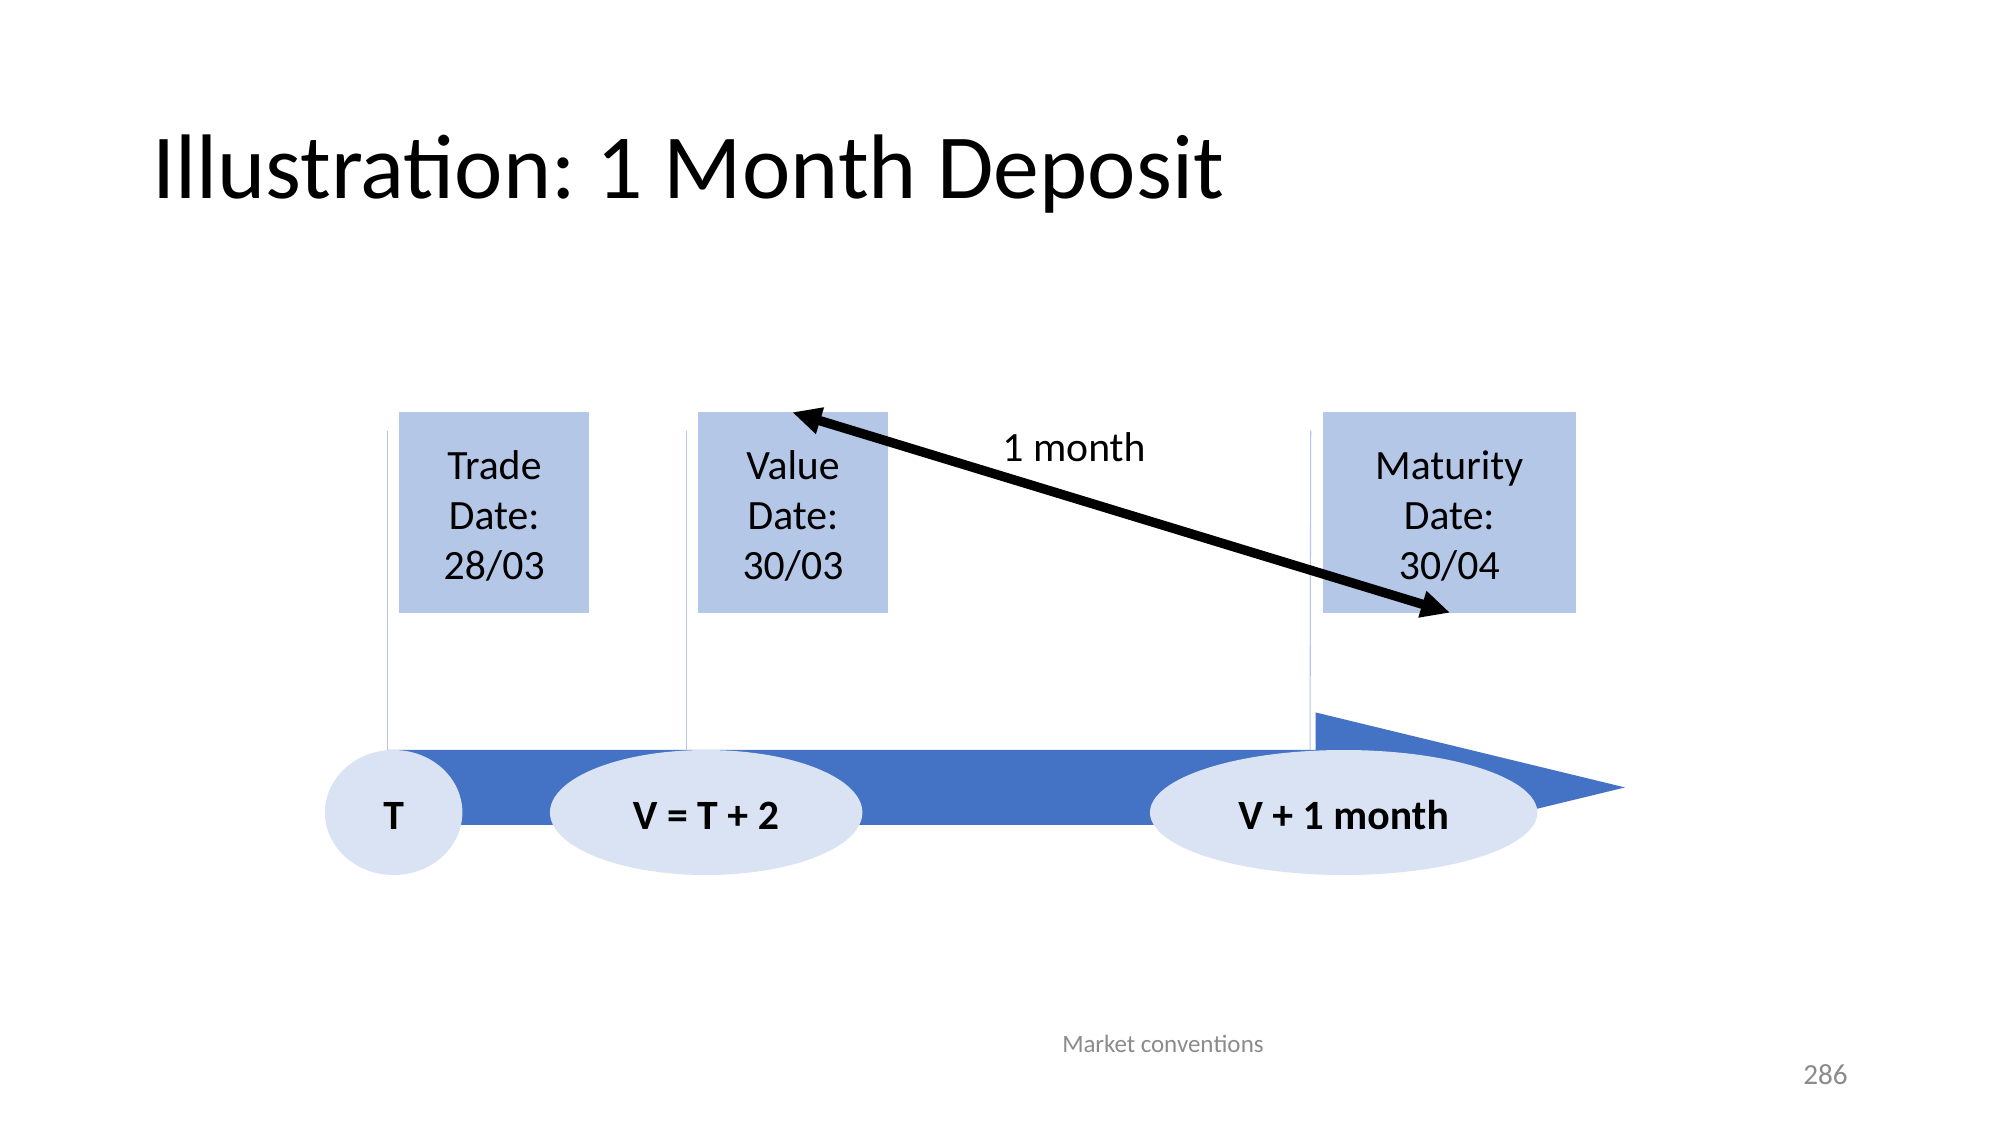

# Illustration: 1 Month Deposit
Trade Date:
28/03
Value Date:
30/03
1 month
Maturity Date:
30/04

T
V = T + 2
V + 1 month
Market conventions
286